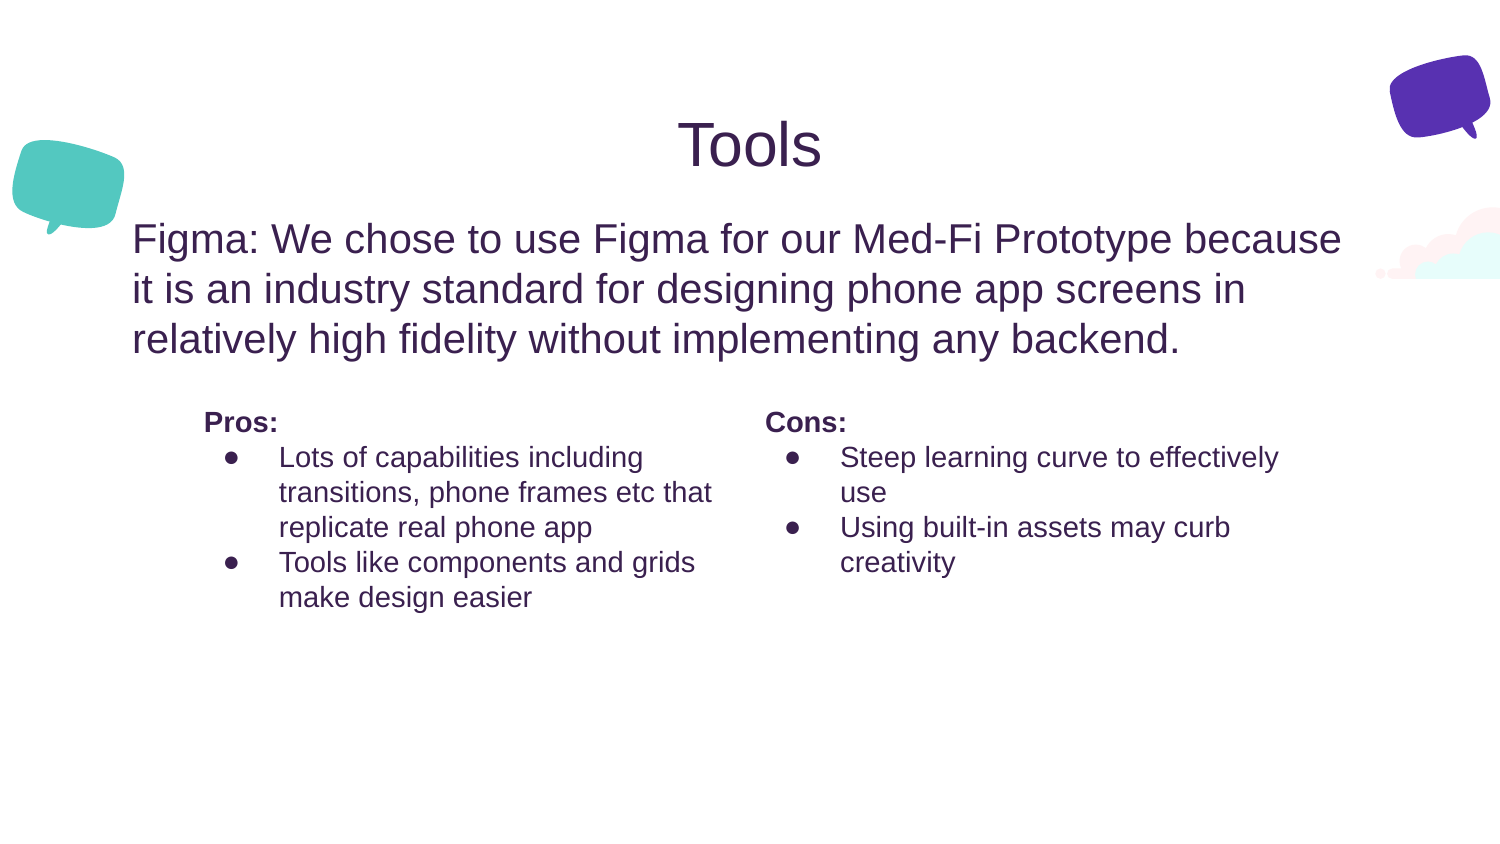

# Tools
Figma: We chose to use Figma for our Med-Fi Prototype because it is an industry standard for designing phone app screens in relatively high fidelity without implementing any backend.
Pros:
Lots of capabilities including transitions, phone frames etc that replicate real phone app
Tools like components and grids make design easier
Cons:
Steep learning curve to effectively use
Using built-in assets may curb creativity